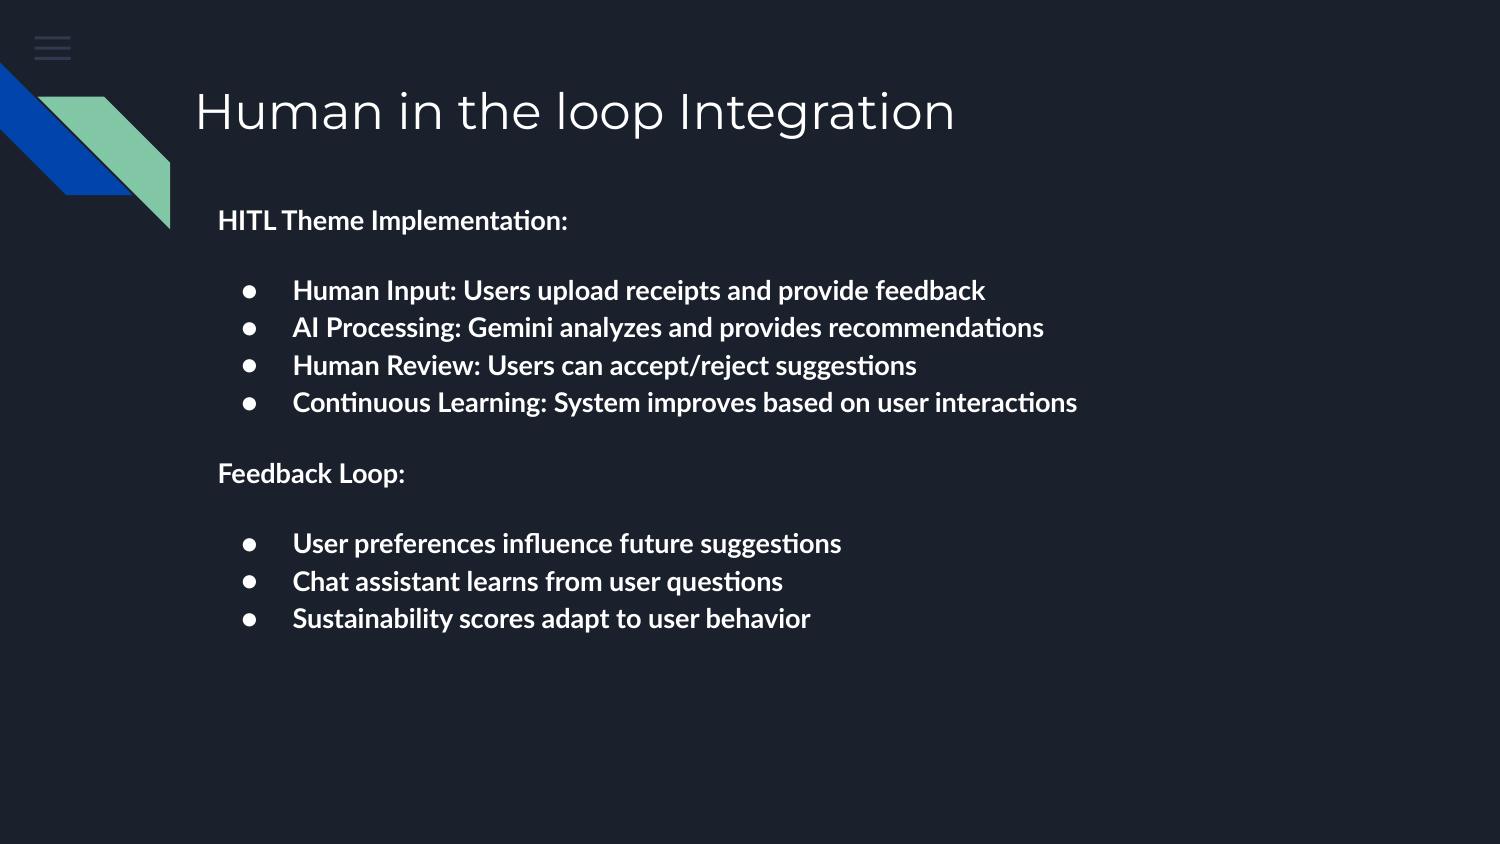

# Human in the loop Integration
HITL Theme Implementation:
Human Input: Users upload receipts and provide feedback
AI Processing: Gemini analyzes and provides recommendations
Human Review: Users can accept/reject suggestions
Continuous Learning: System improves based on user interactions
Feedback Loop:
User preferences influence future suggestions
Chat assistant learns from user questions
Sustainability scores adapt to user behavior